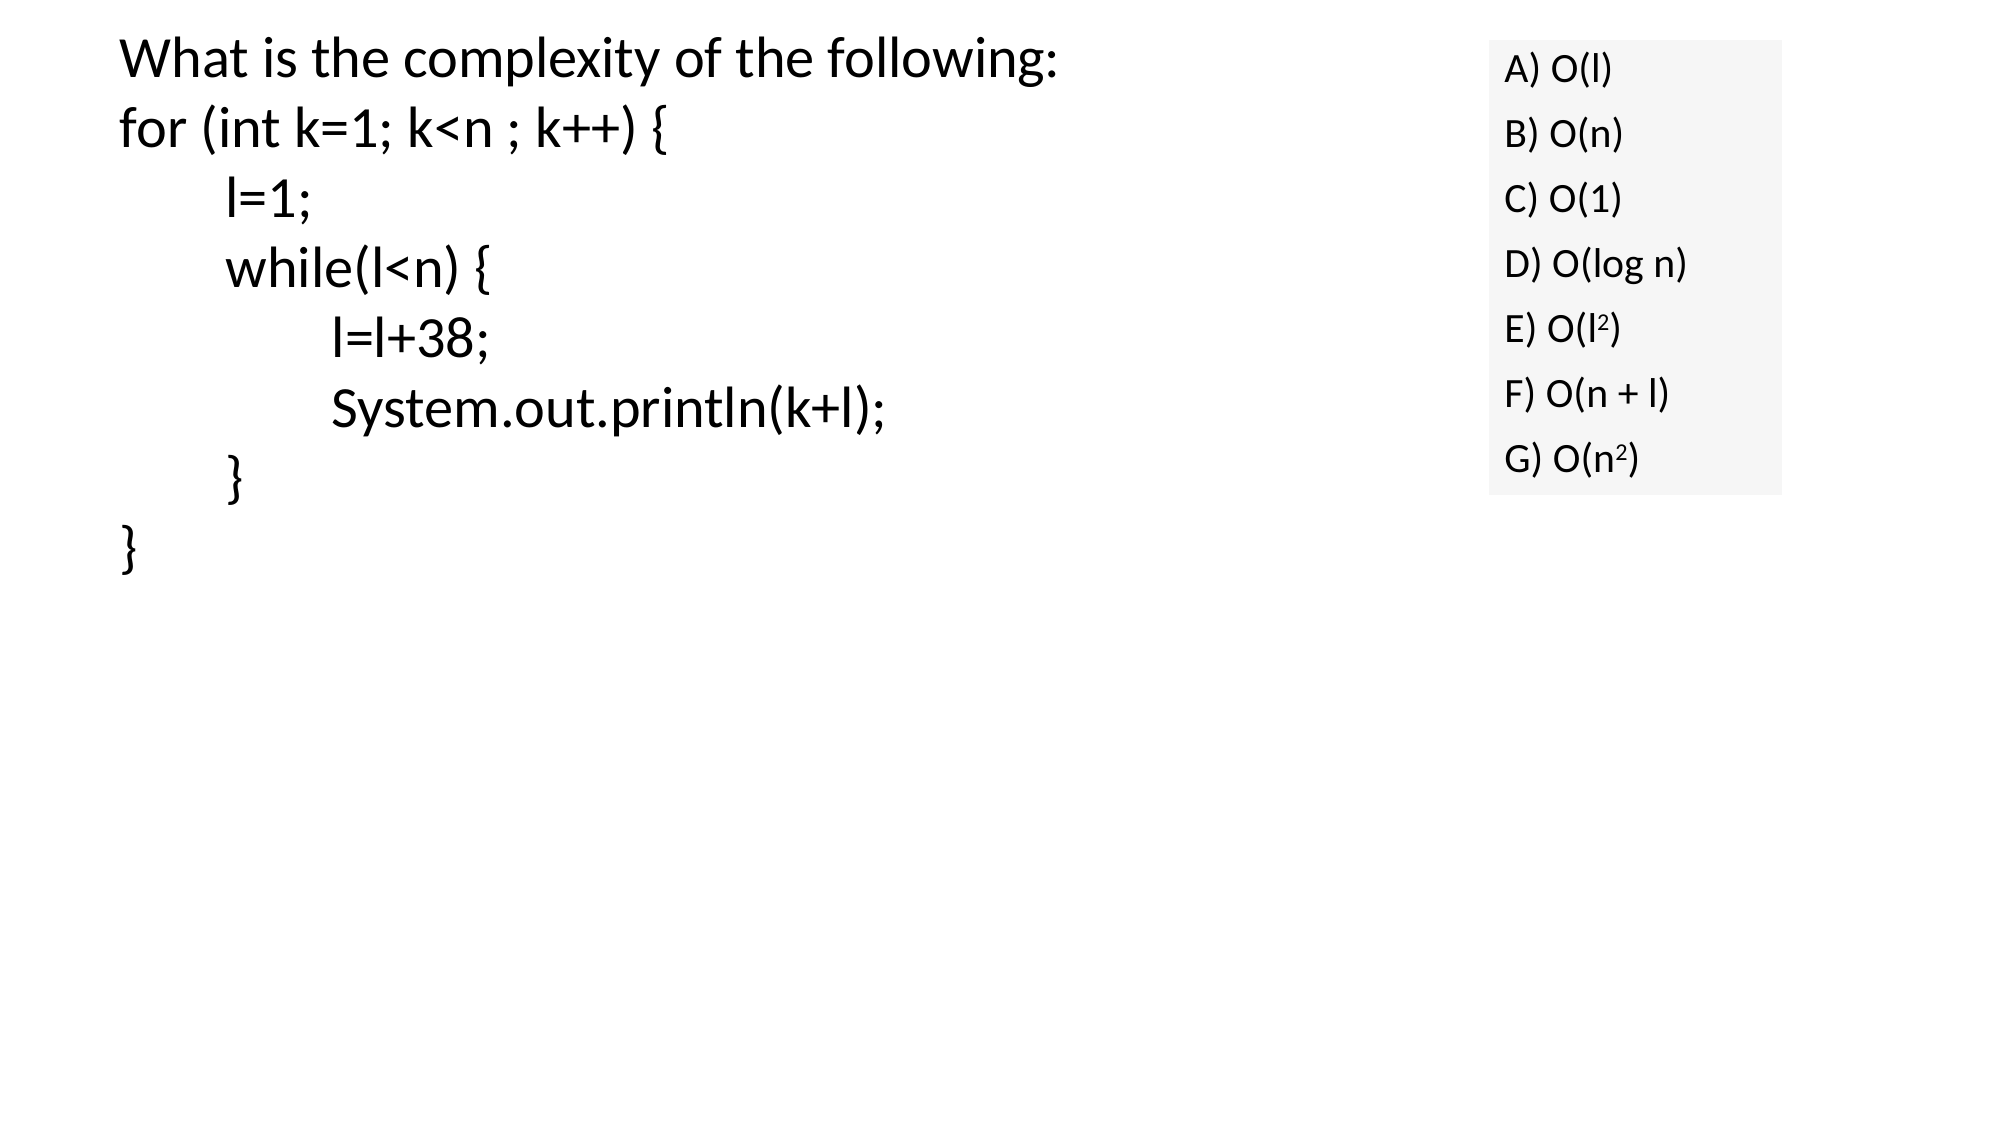

What is the complexity of the following:
for (int k=1; k<n ; k++) {
        l=1;
        while(l<n) {
                l=l+38;
                System.out.println(k+l);
        }
}
| A) O(l) |
| --- |
| B) O(n) |
| C) O(1) |
| D) O(log n) |
| E) O(l2) |
| F) O(n + l) |
| G) O(n2) |